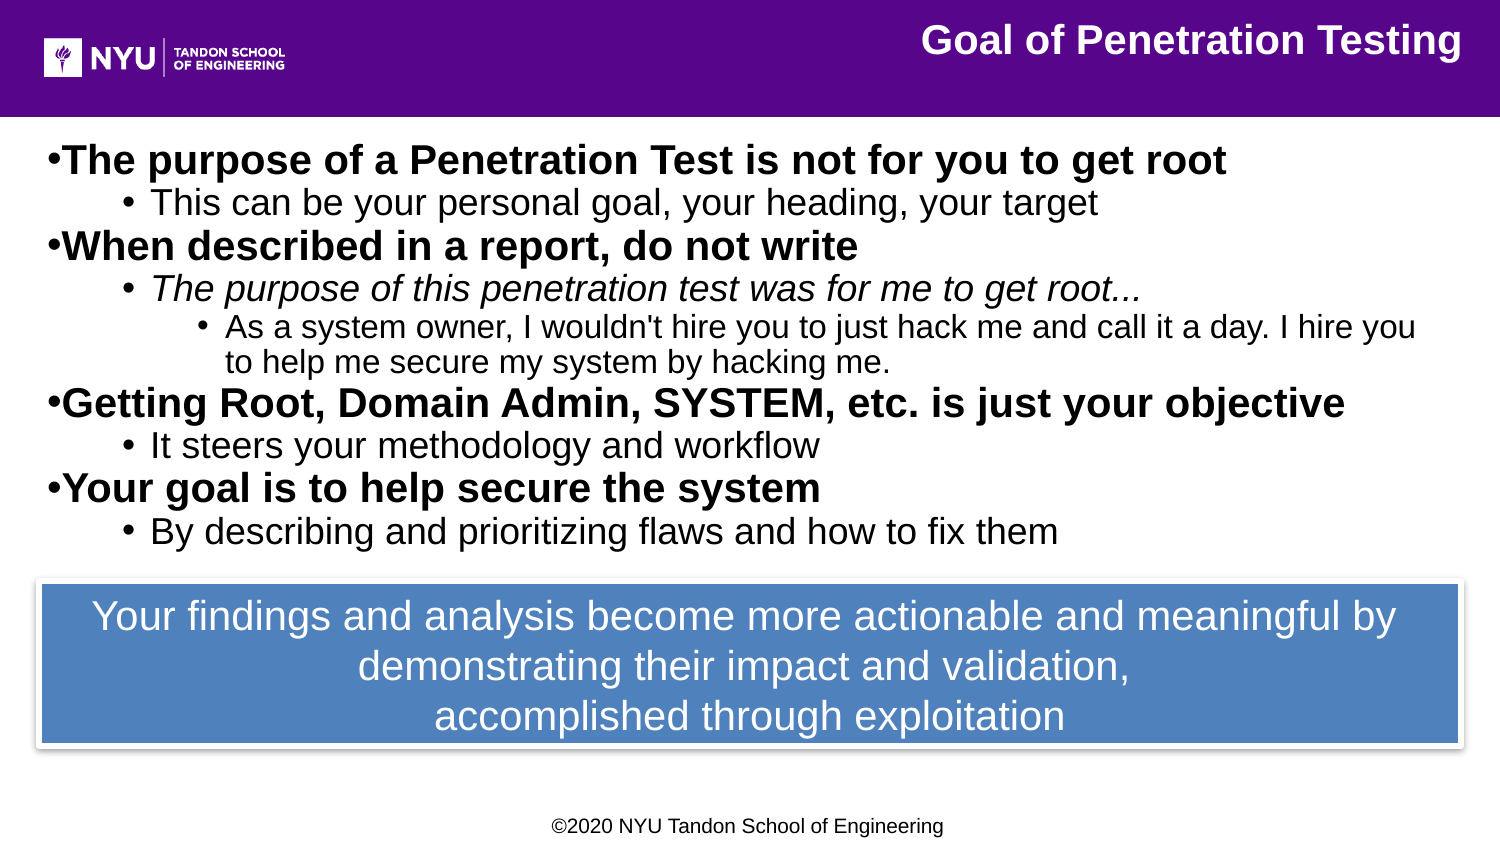

Goal of Penetration Testing
The purpose of a Penetration Test is not for you to get root
This can be your personal goal, your heading, your target
When described in a report, do not write
The purpose of this penetration test was for me to get root...
As a system owner, I wouldn't hire you to just hack me and call it a day. I hire you to help me secure my system by hacking me.
Getting Root, Domain Admin, SYSTEM, etc. is just your objective
It steers your methodology and workflow
Your goal is to help secure the system
By describing and prioritizing flaws and how to fix them
Your findings and analysis become more actionable and meaningful by
demonstrating their impact and validation,
accomplished through exploitation